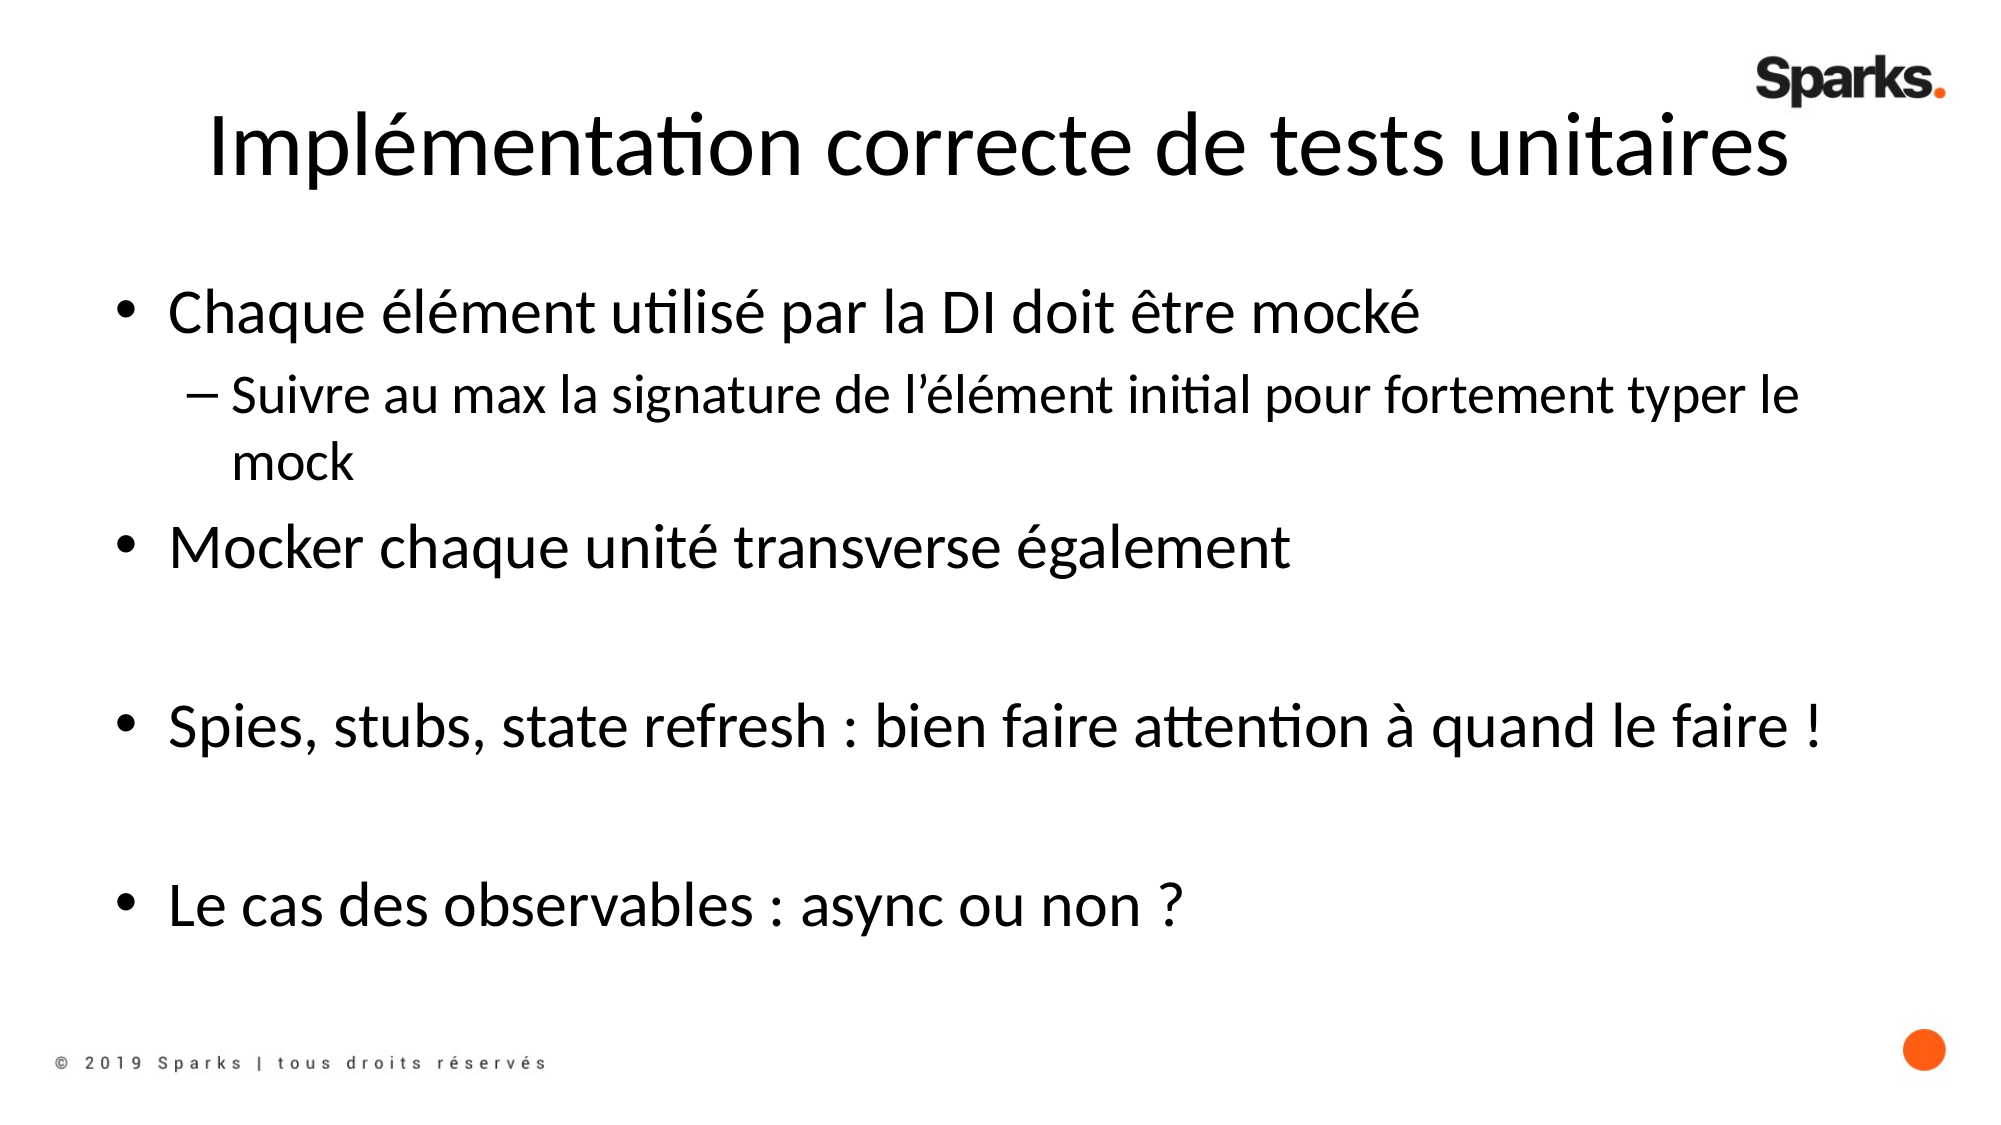

# Implémentation correcte de tests unitaires
Chaque élément utilisé par la DI doit être mocké
Suivre au max la signature de l’élément initial pour fortement typer le mock
Mocker chaque unité transverse également

Spies, stubs, state refresh : bien faire attention à quand le faire !

Le cas des observables : async ou non ?